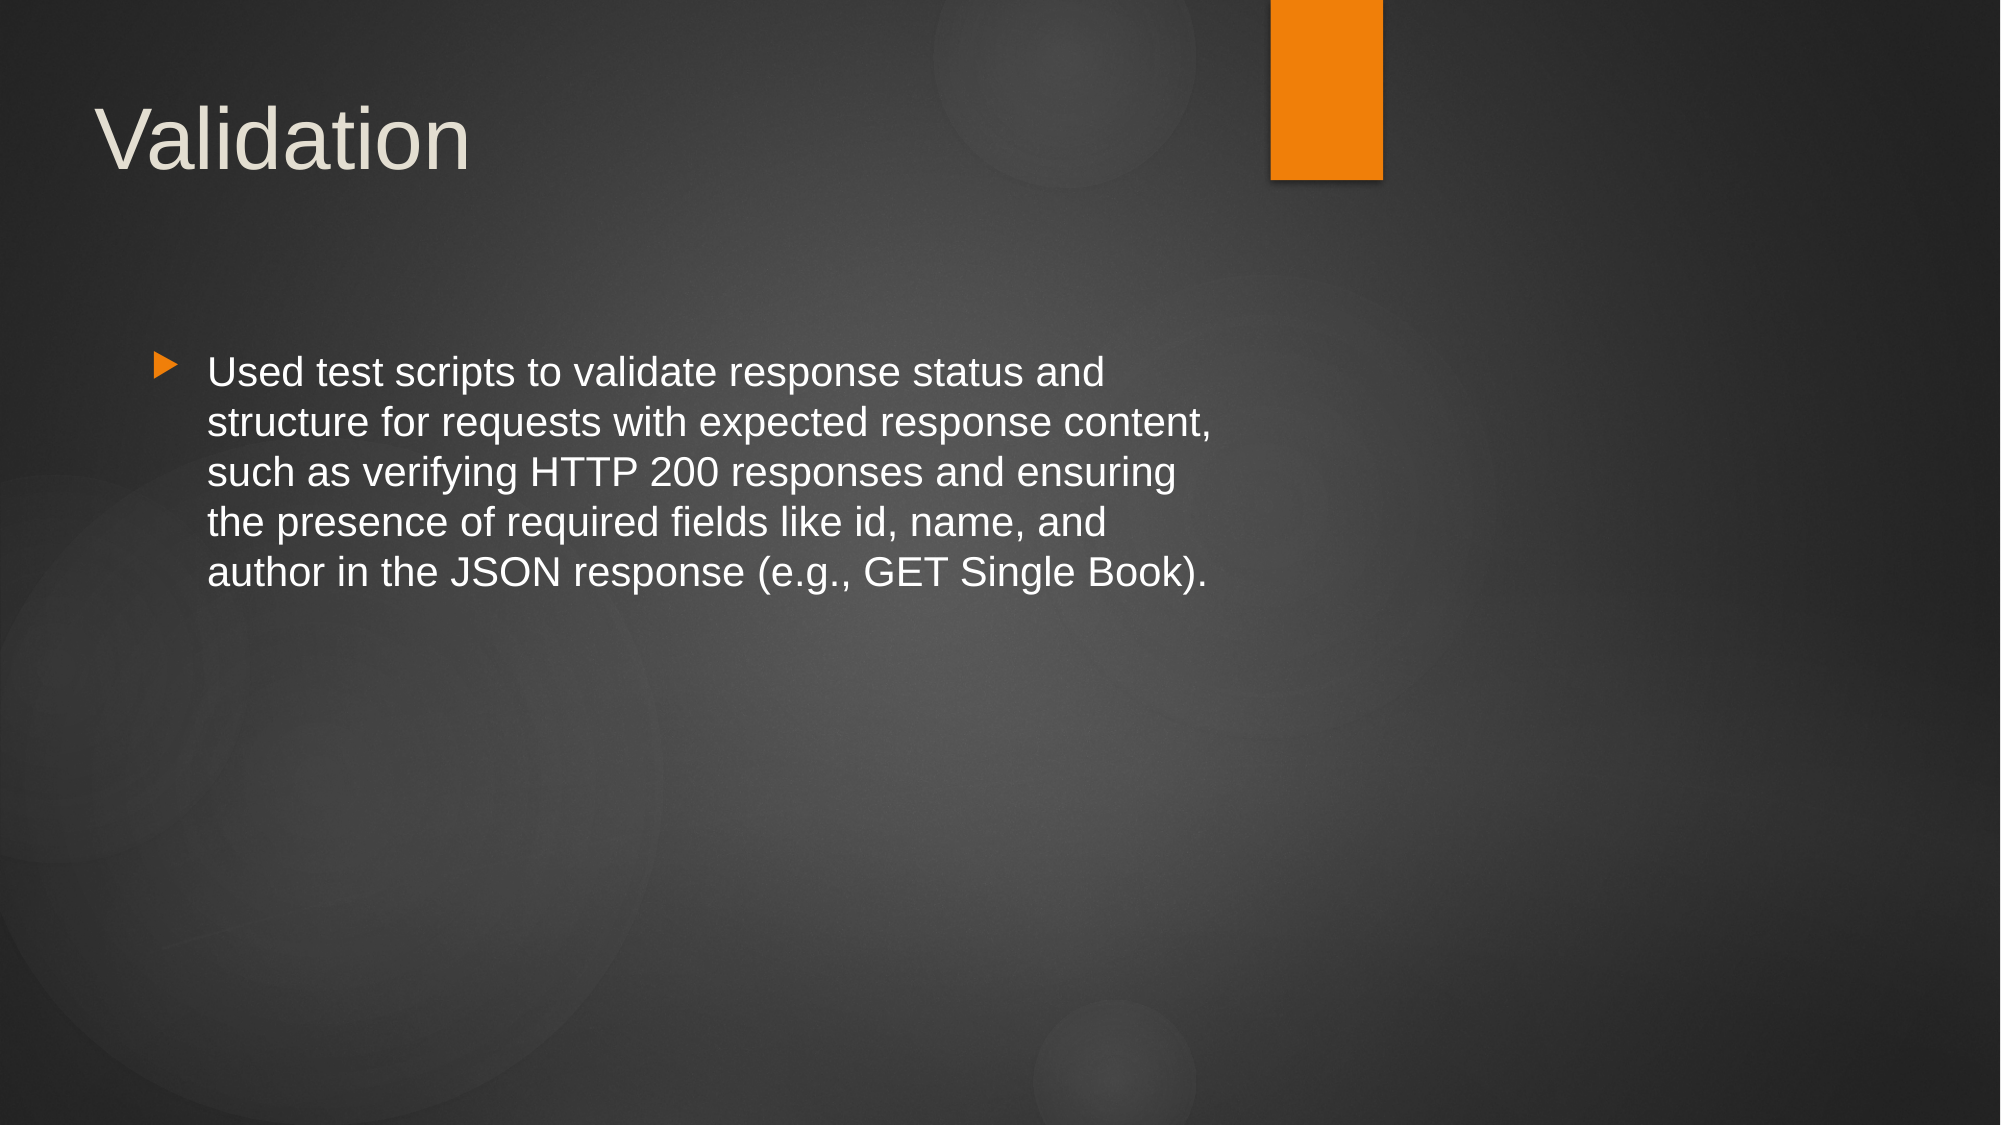

# Validation
Used test scripts to validate response status and structure for requests with expected response content, such as verifying HTTP 200 responses and ensuring the presence of required fields like id, name, and author in the JSON response (e.g., GET Single Book).